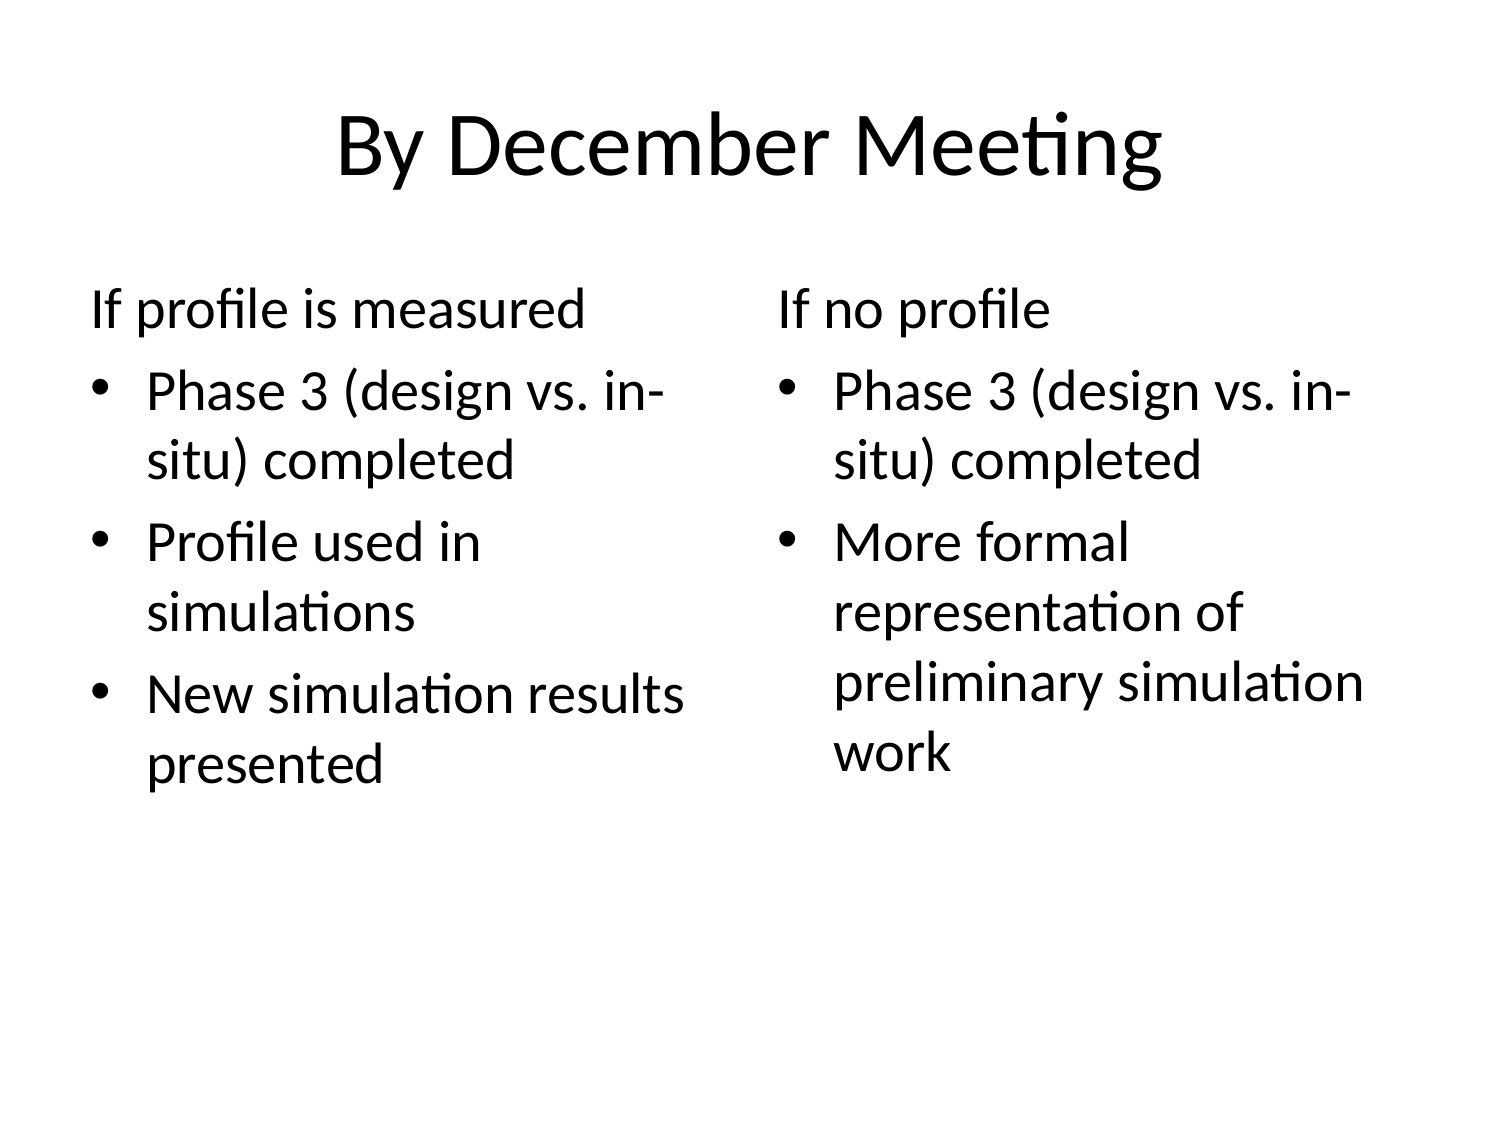

# By December Meeting
If profile is measured
Phase 3 (design vs. in-situ) completed
Profile used in simulations
New simulation results presented

If no profile
Phase 3 (design vs. in-situ) completed
More formal representation of preliminary simulation work